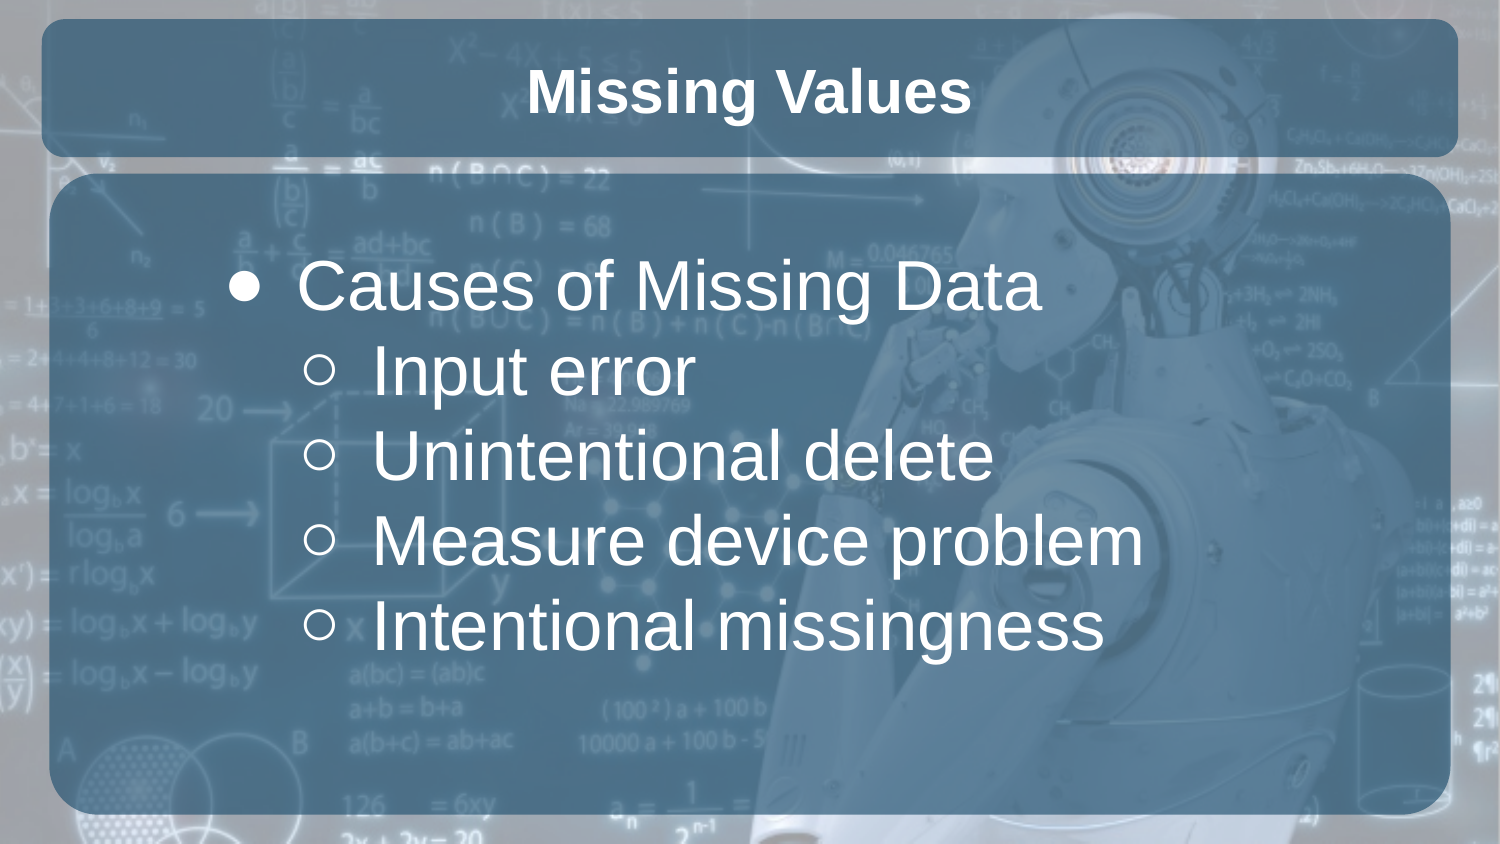

# Missing Values
Causes of Missing Data
Input error
Unintentional delete
Measure device problem
Intentional missingness